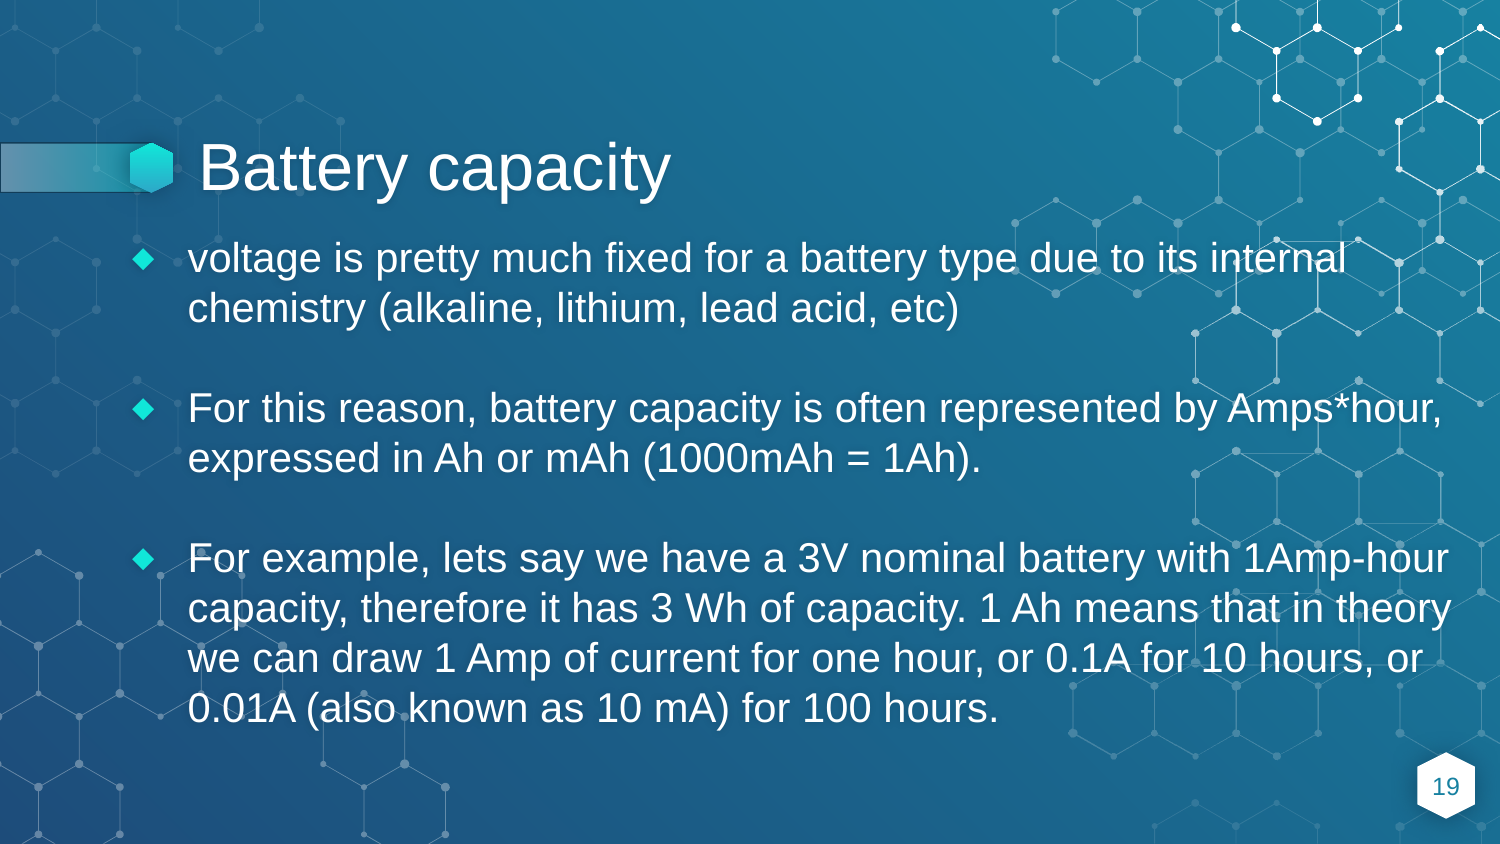

# Battery capacity
voltage is pretty much fixed for a battery type due to its internal chemistry (alkaline, lithium, lead acid, etc)

For this reason, battery capacity is often represented by Amps*hour, expressed in Ah or mAh (1000mAh = 1Ah).

For example, lets say we have a 3V nominal battery with 1Amp-hour capacity, therefore it has 3 Wh of capacity. 1 Ah means that in theory we can draw 1 Amp of current for one hour, or 0.1A for 10 hours, or 0.01A (also known as 10 mA) for 100 hours.
19